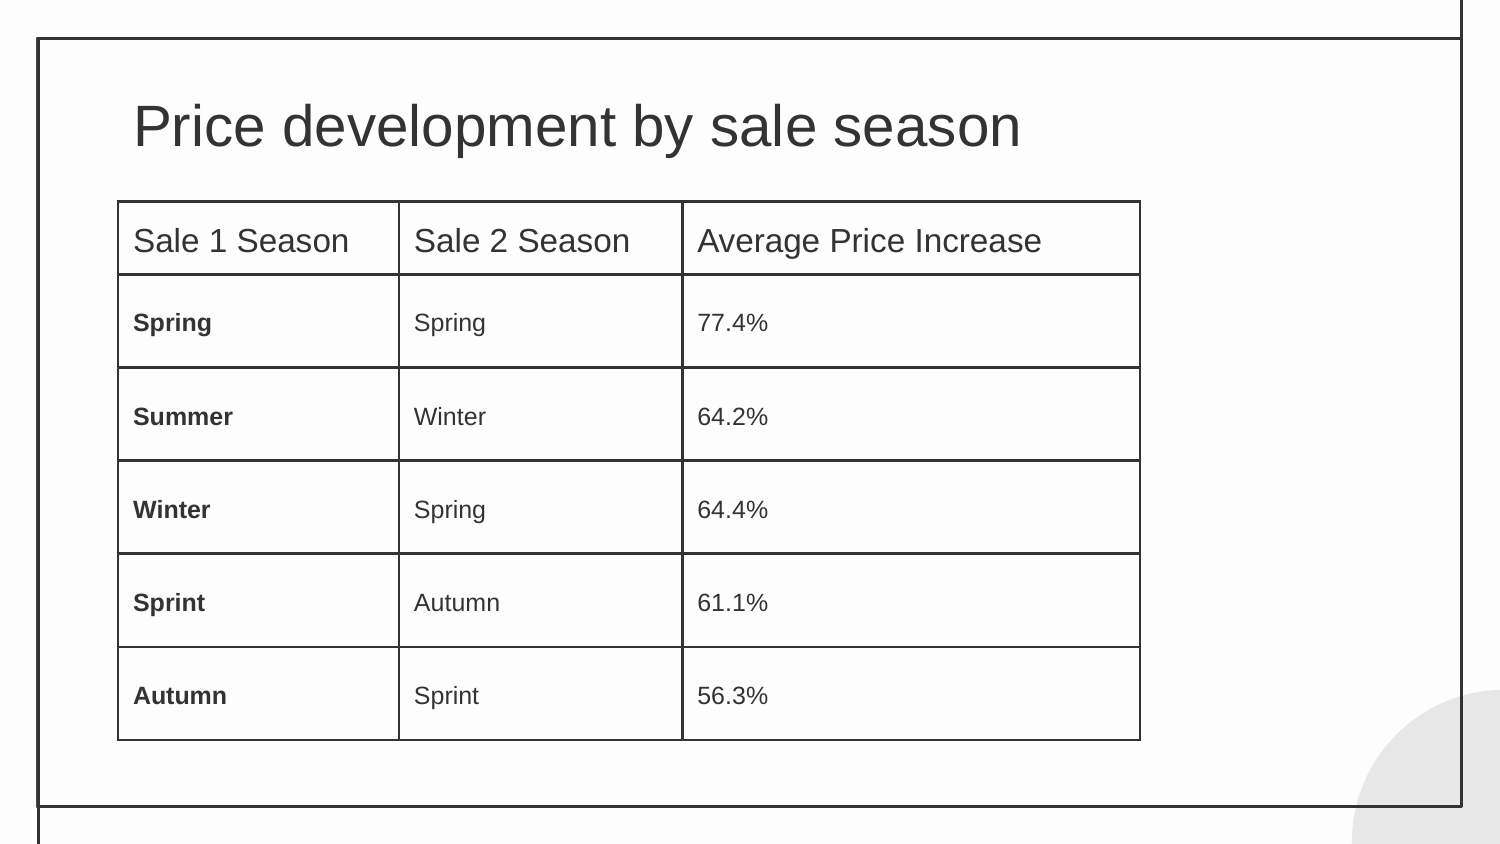

# Price development by sale season
| Sale 1 Season | Sale 2 Season | Average Price Increase |
| --- | --- | --- |
| Spring | Spring | 77.4% |
| Summer | Winter | 64.2% |
| Winter | Spring | 64.4% |
| Sprint | Autumn | 61.1% |
| Autumn | Sprint | 56.3% |